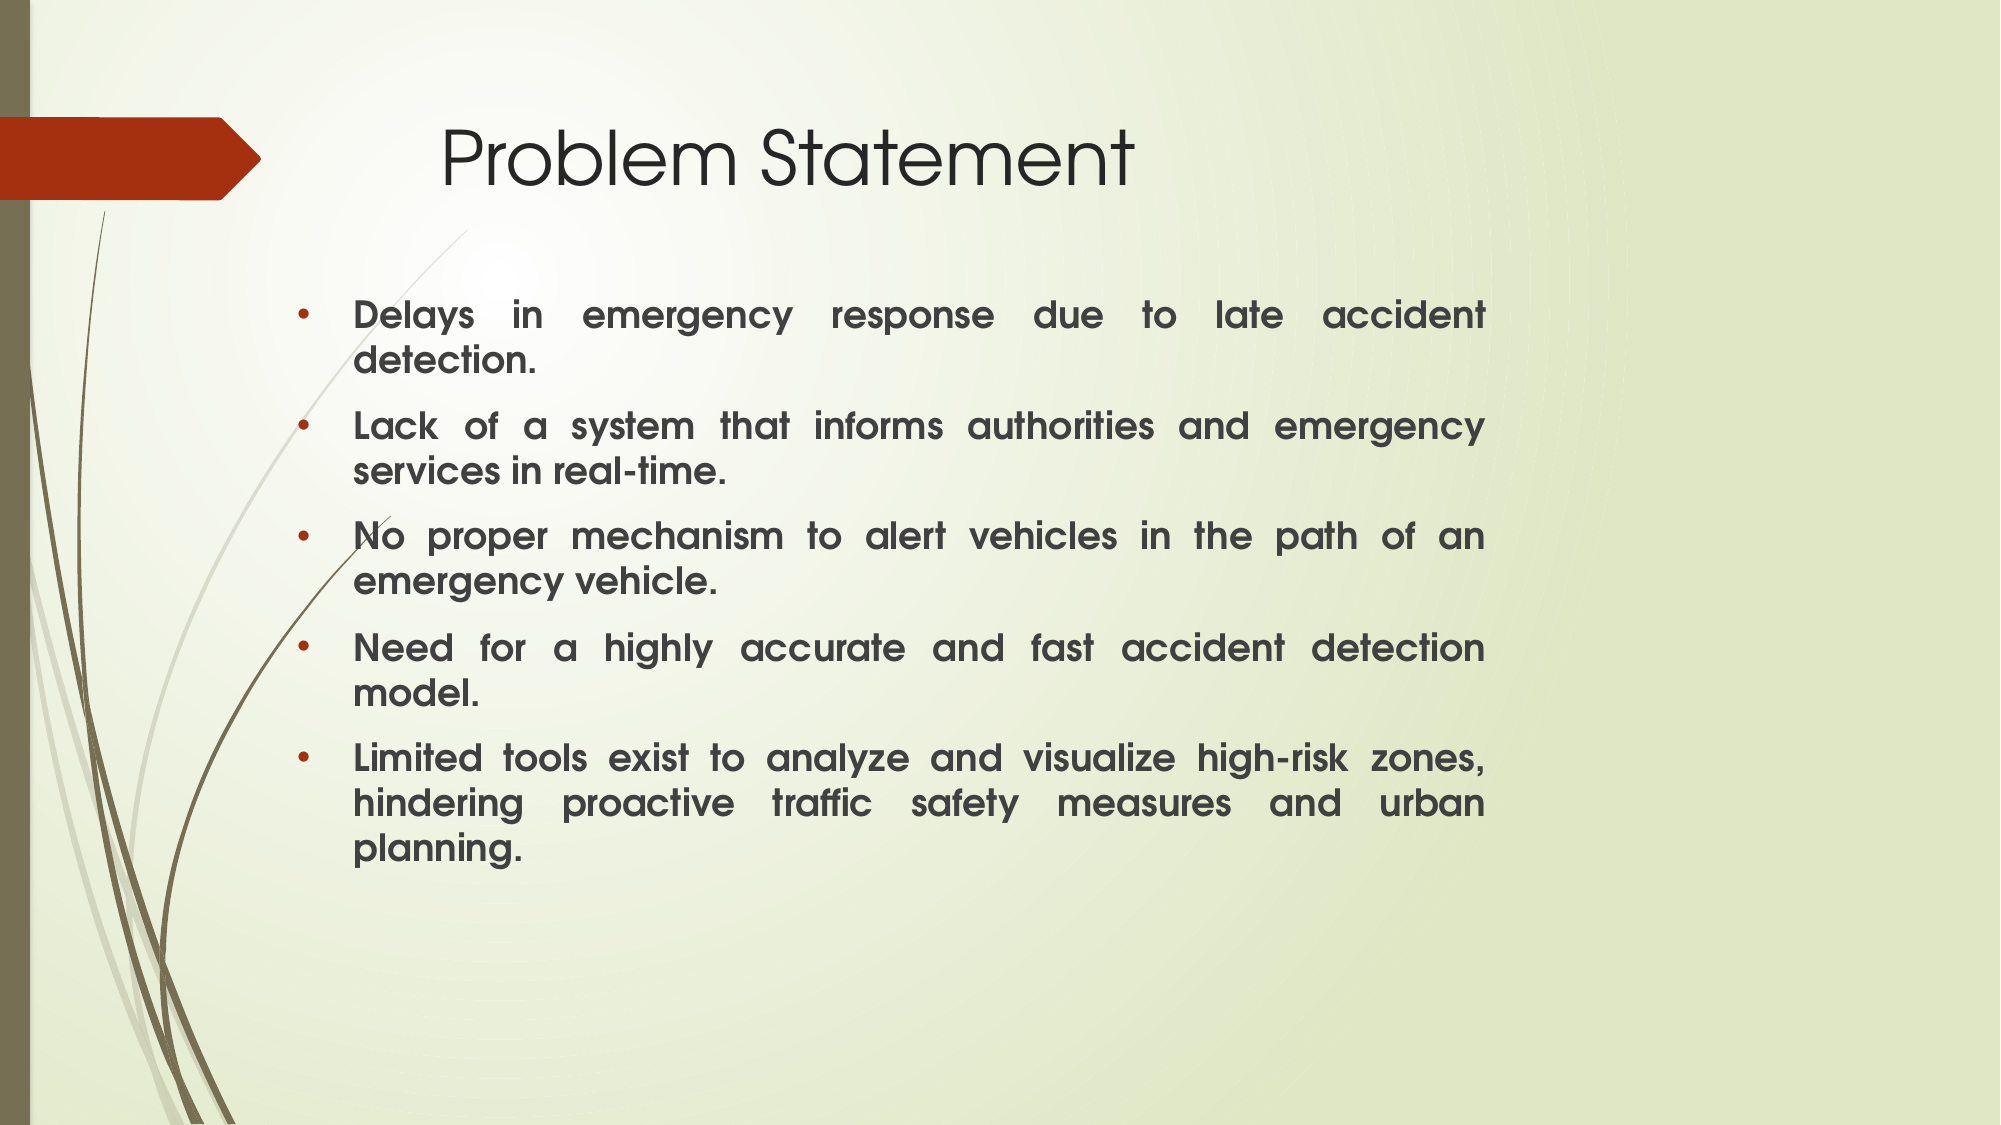

# Problem Statement
Delays in emergency response due to late accident detection.
Lack of a system that informs authorities and emergency services in real-time.
No proper mechanism to alert vehicles in the path of an emergency vehicle.
Need for a highly accurate and fast accident detection model.
Limited tools exist to analyze and visualize high-risk zones, hindering proactive traffic safety measures and urban planning.